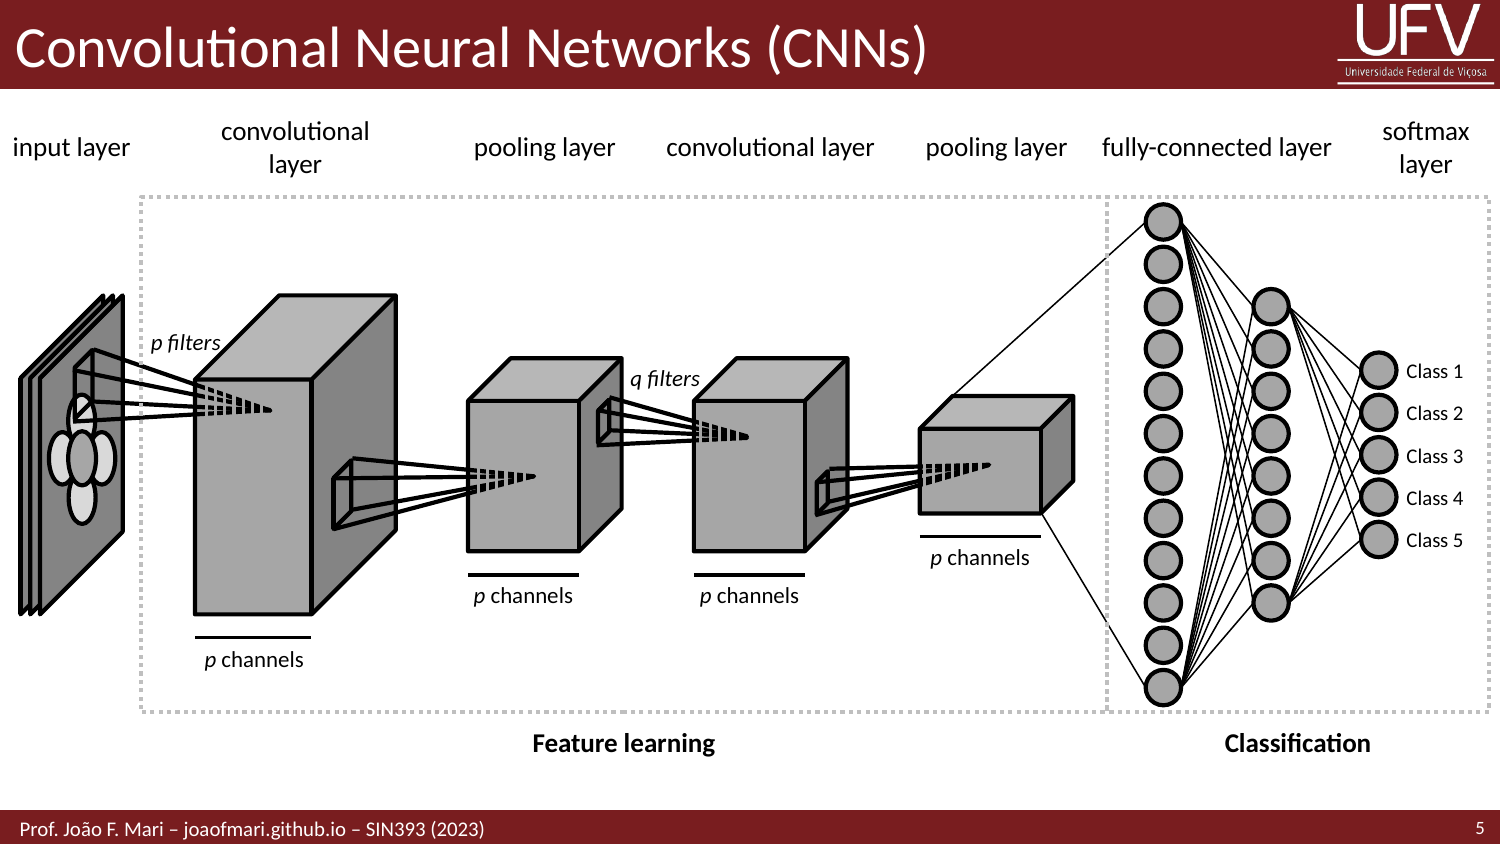

# Convolutional Neural Networks (CNNs)
input layer
convolutional layer
pooling layer
convolutional layer
pooling layer
fully-connected layer
softmax layer

p filters

Class 1
Class 2
Class 3
Class 4
Class 5
q filters

p channels
p channels
p channels
p channels
Feature learning
Classification
5
 Prof. João F. Mari – joaofmari.github.io – SIN393 (2023)